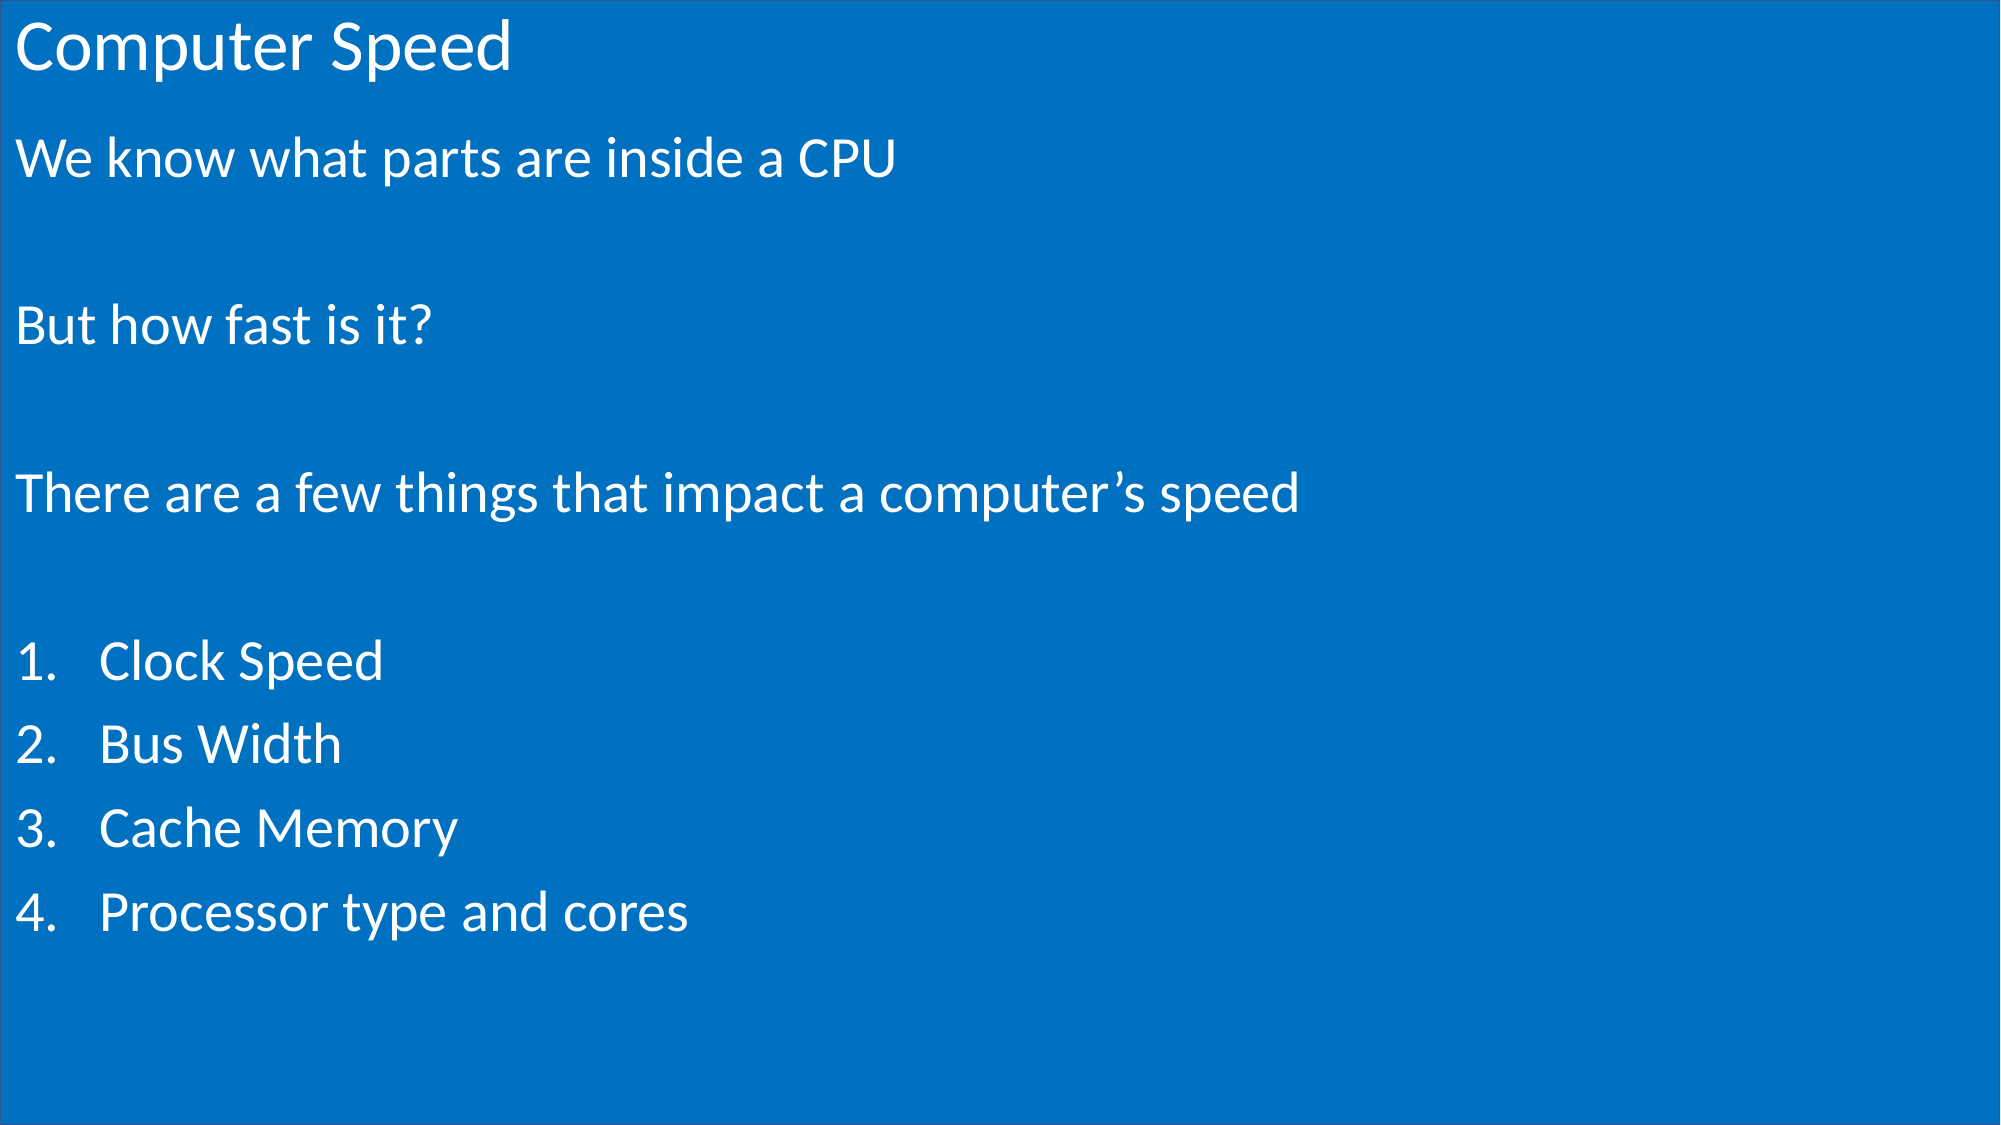

# Computer Speed
We know what parts are inside a CPU

But how fast is it?

There are a few things that impact a computer’s speed

Clock Speed
Bus Width
Cache Memory
Processor type and cores